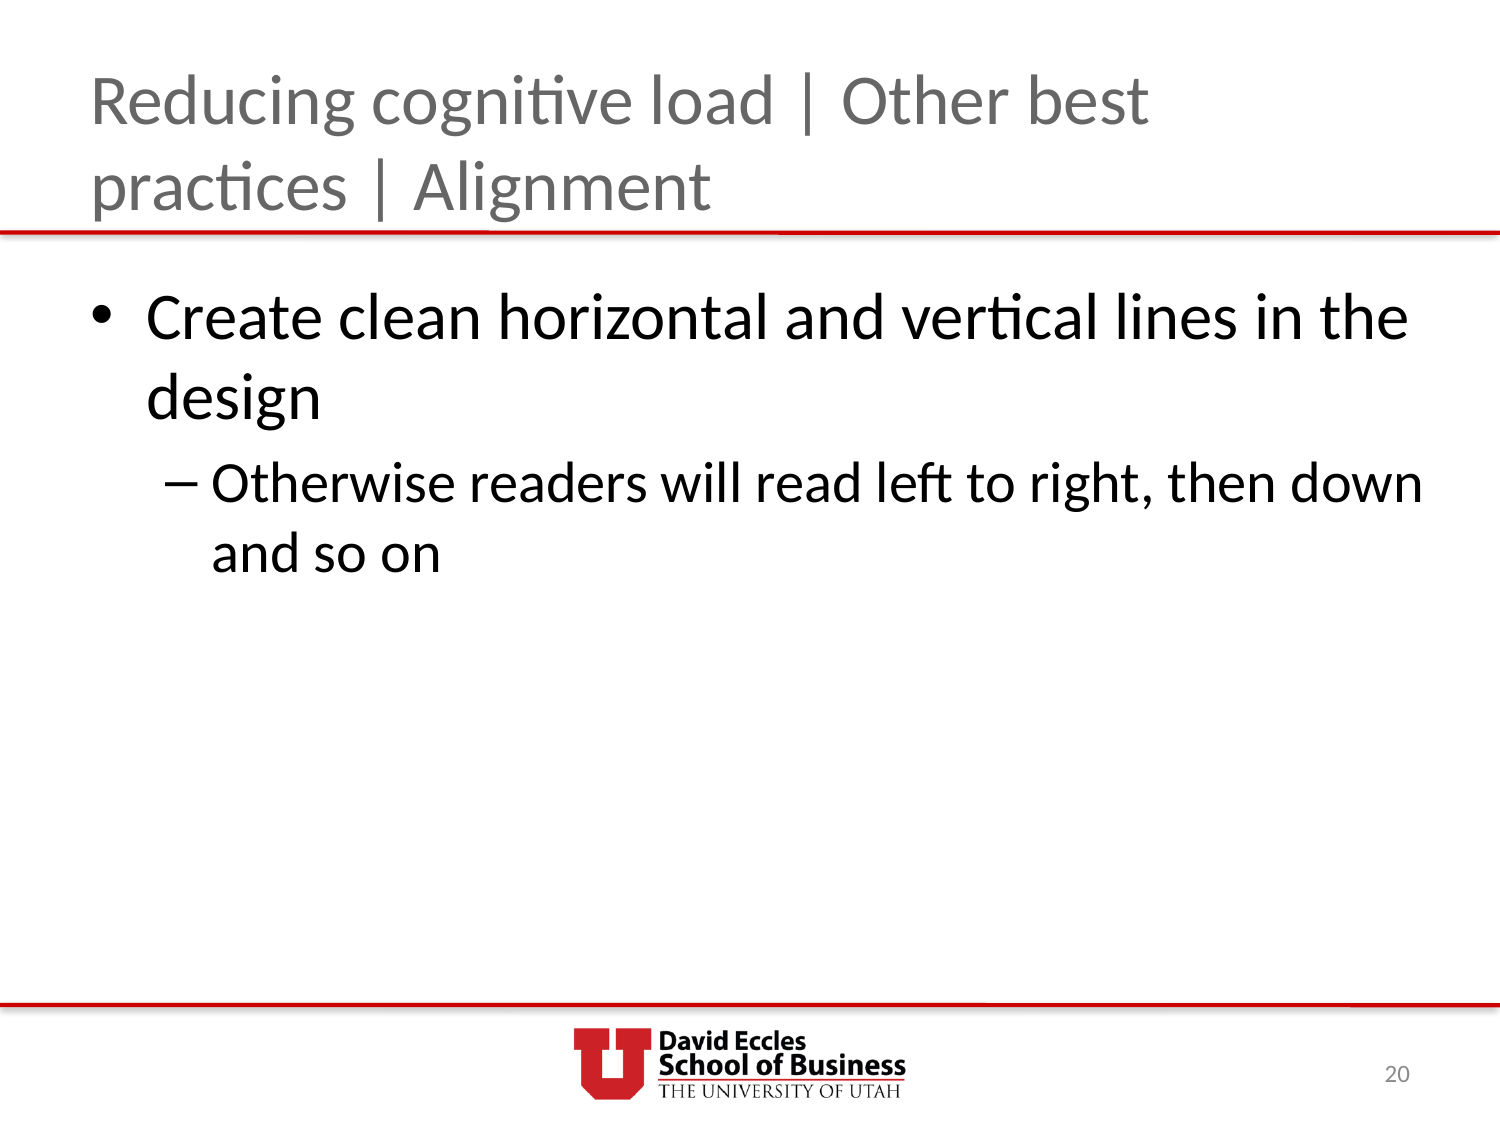

# Reducing cognitive load | Other best practices | Alignment
Create clean horizontal and vertical lines in the design
Otherwise readers will read left to right, then down and so on
20